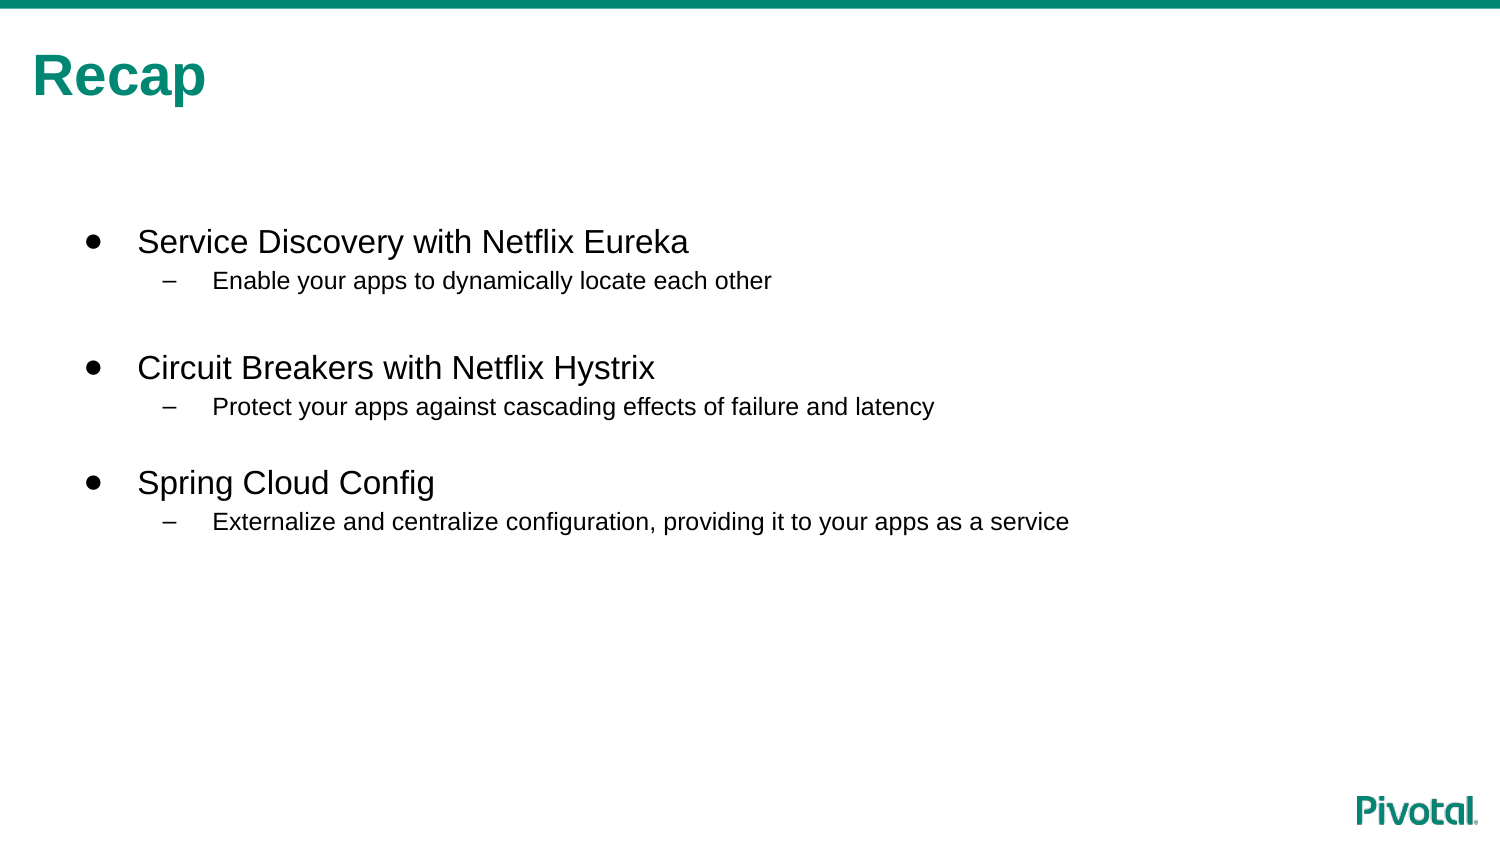

# Recap

Service Discovery with Netflix Eureka
Enable your apps to dynamically locate each other

Circuit Breakers with Netflix Hystrix
Protect your apps against cascading effects of failure and latency
Spring Cloud Config
Externalize and centralize configuration, providing it to your apps as a service